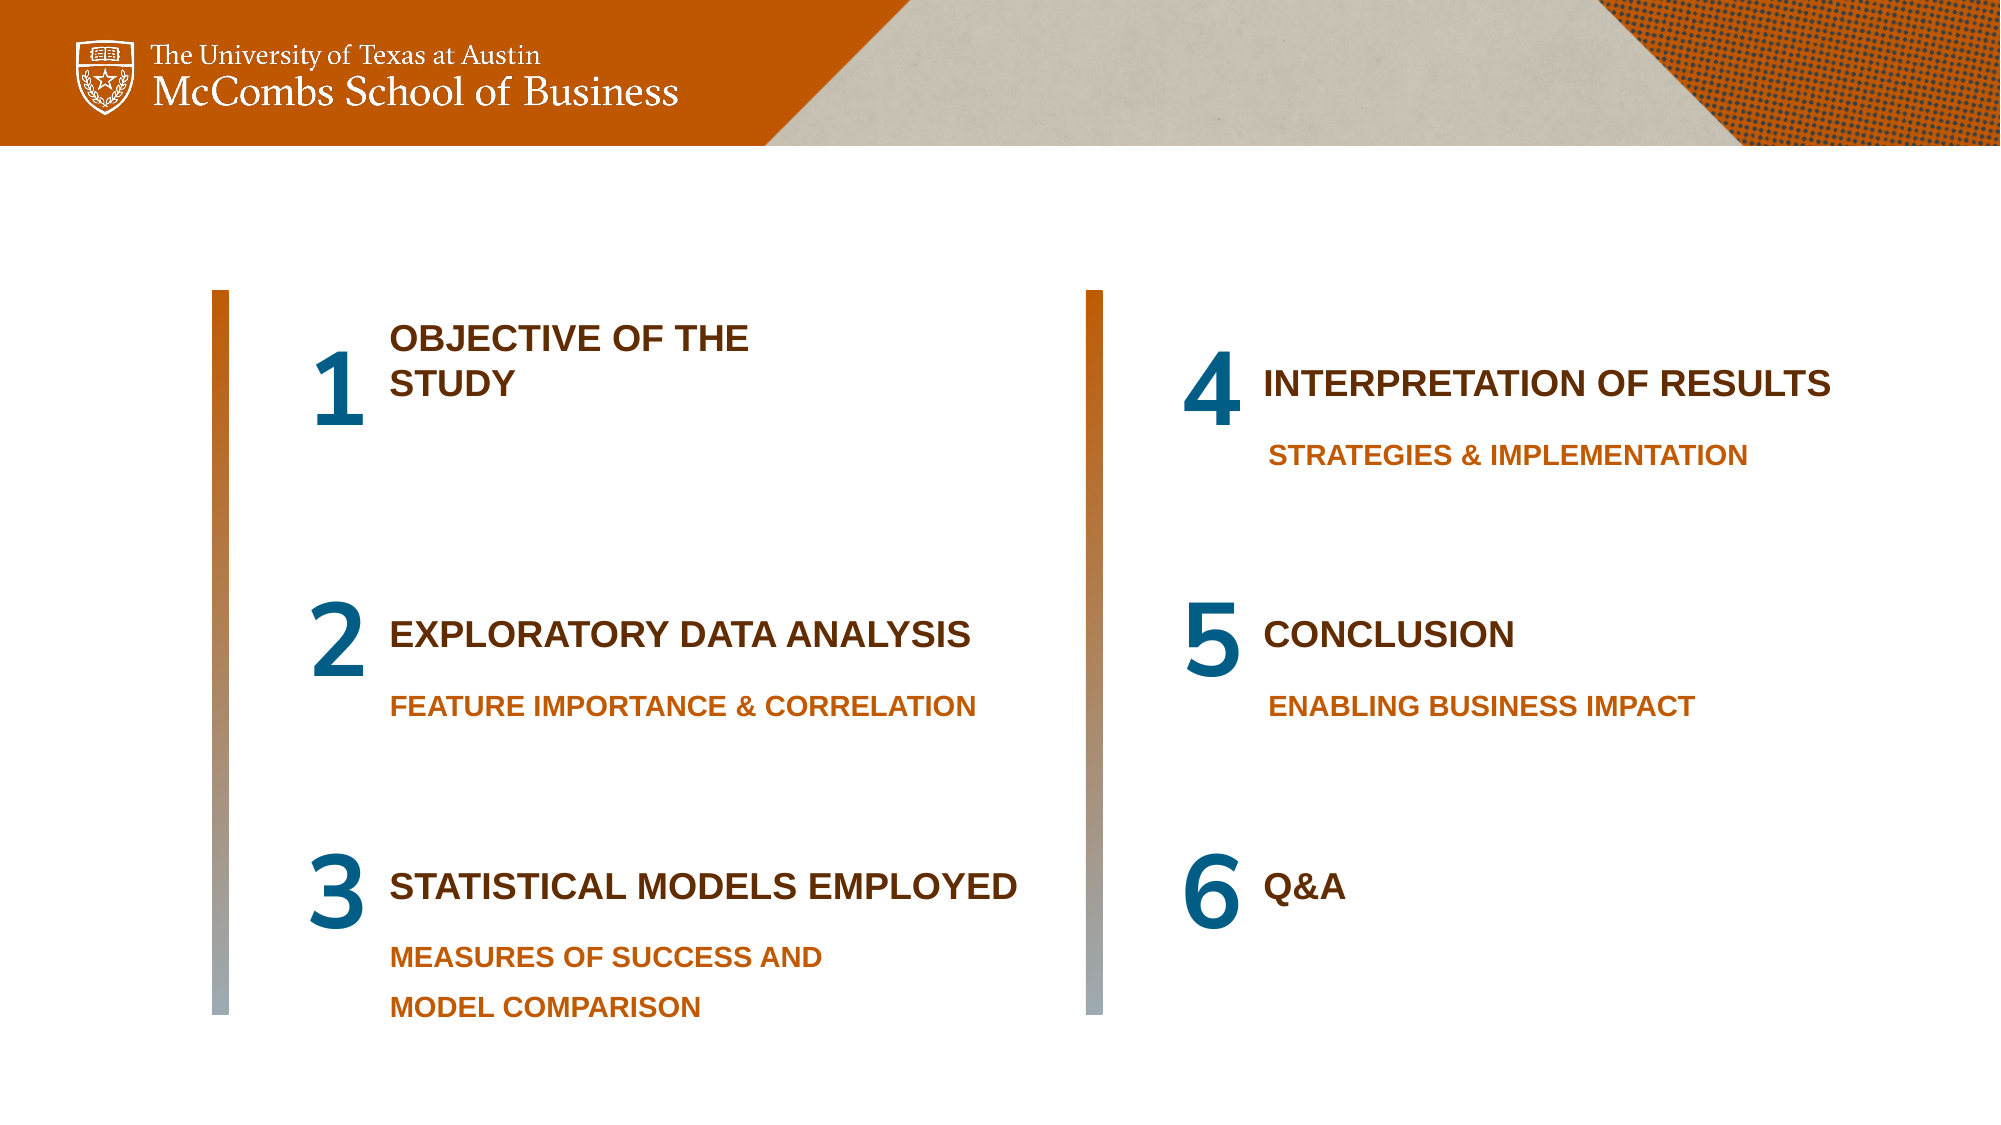

1
4
OBJECTIVE OF THE STUDY
INTERPRETATION OF RESULTS

STRATEGIES & IMPLEMENTATION
2
5
EXPLORATORY DATA ANALYSIS
CONCLUSION
ENABLING BUSINESS IMPACT
FEATURE IMPORTANCE & CORRELATION
3
6
STATISTICAL MODELS EMPLOYED
Q&A
MEASURES OF SUCCESS AND MODEL COMPARISON